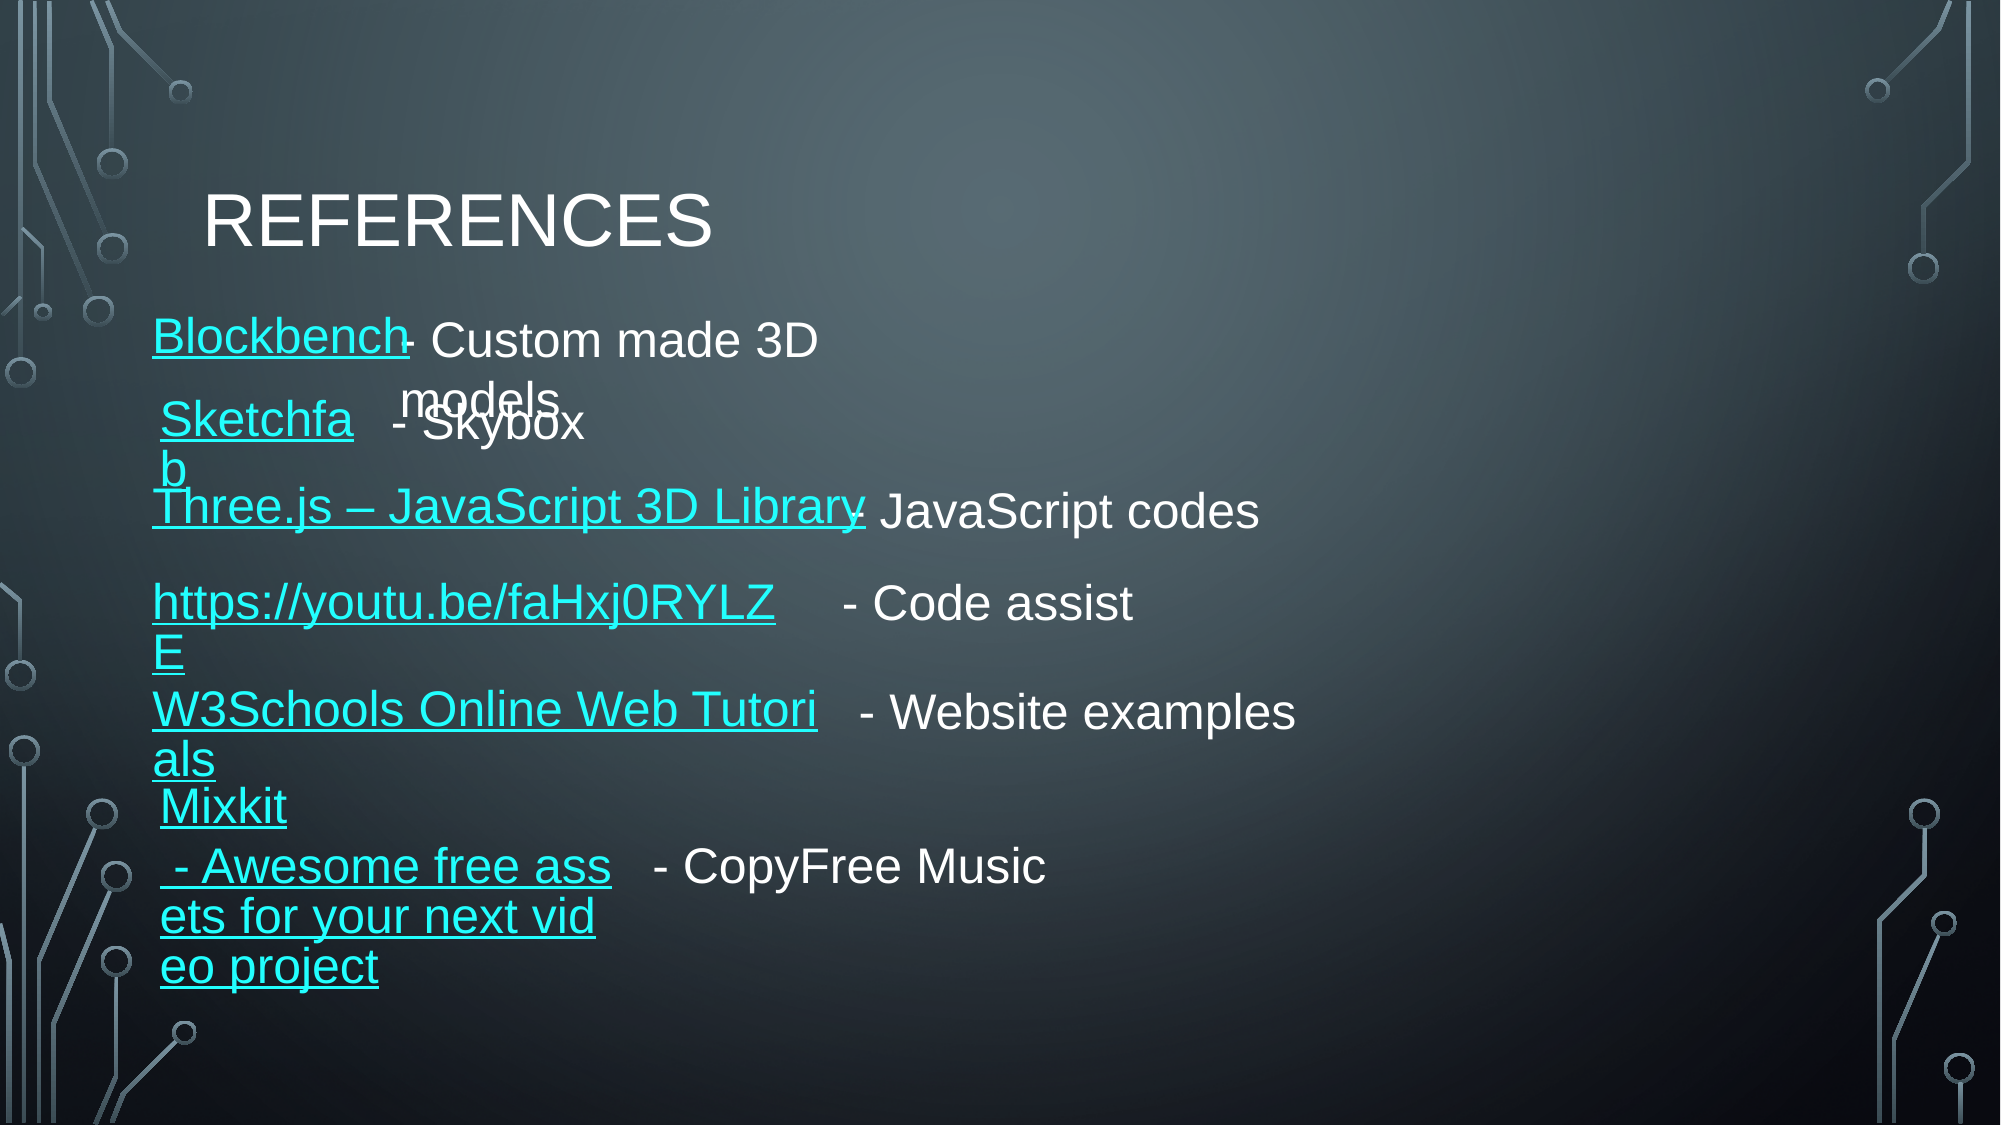

# references
Blockbench
- Custom made 3D models
Sketchfab
- Skybox
Three.js – JavaScript 3D Library
- JavaScript codes
https://youtu.be/faHxj0RYLZE
- Code assist
W3Schools Online Web Tutorials
- Website examples
Mixkit - Awesome free assets for your next video project
- CopyFree Music